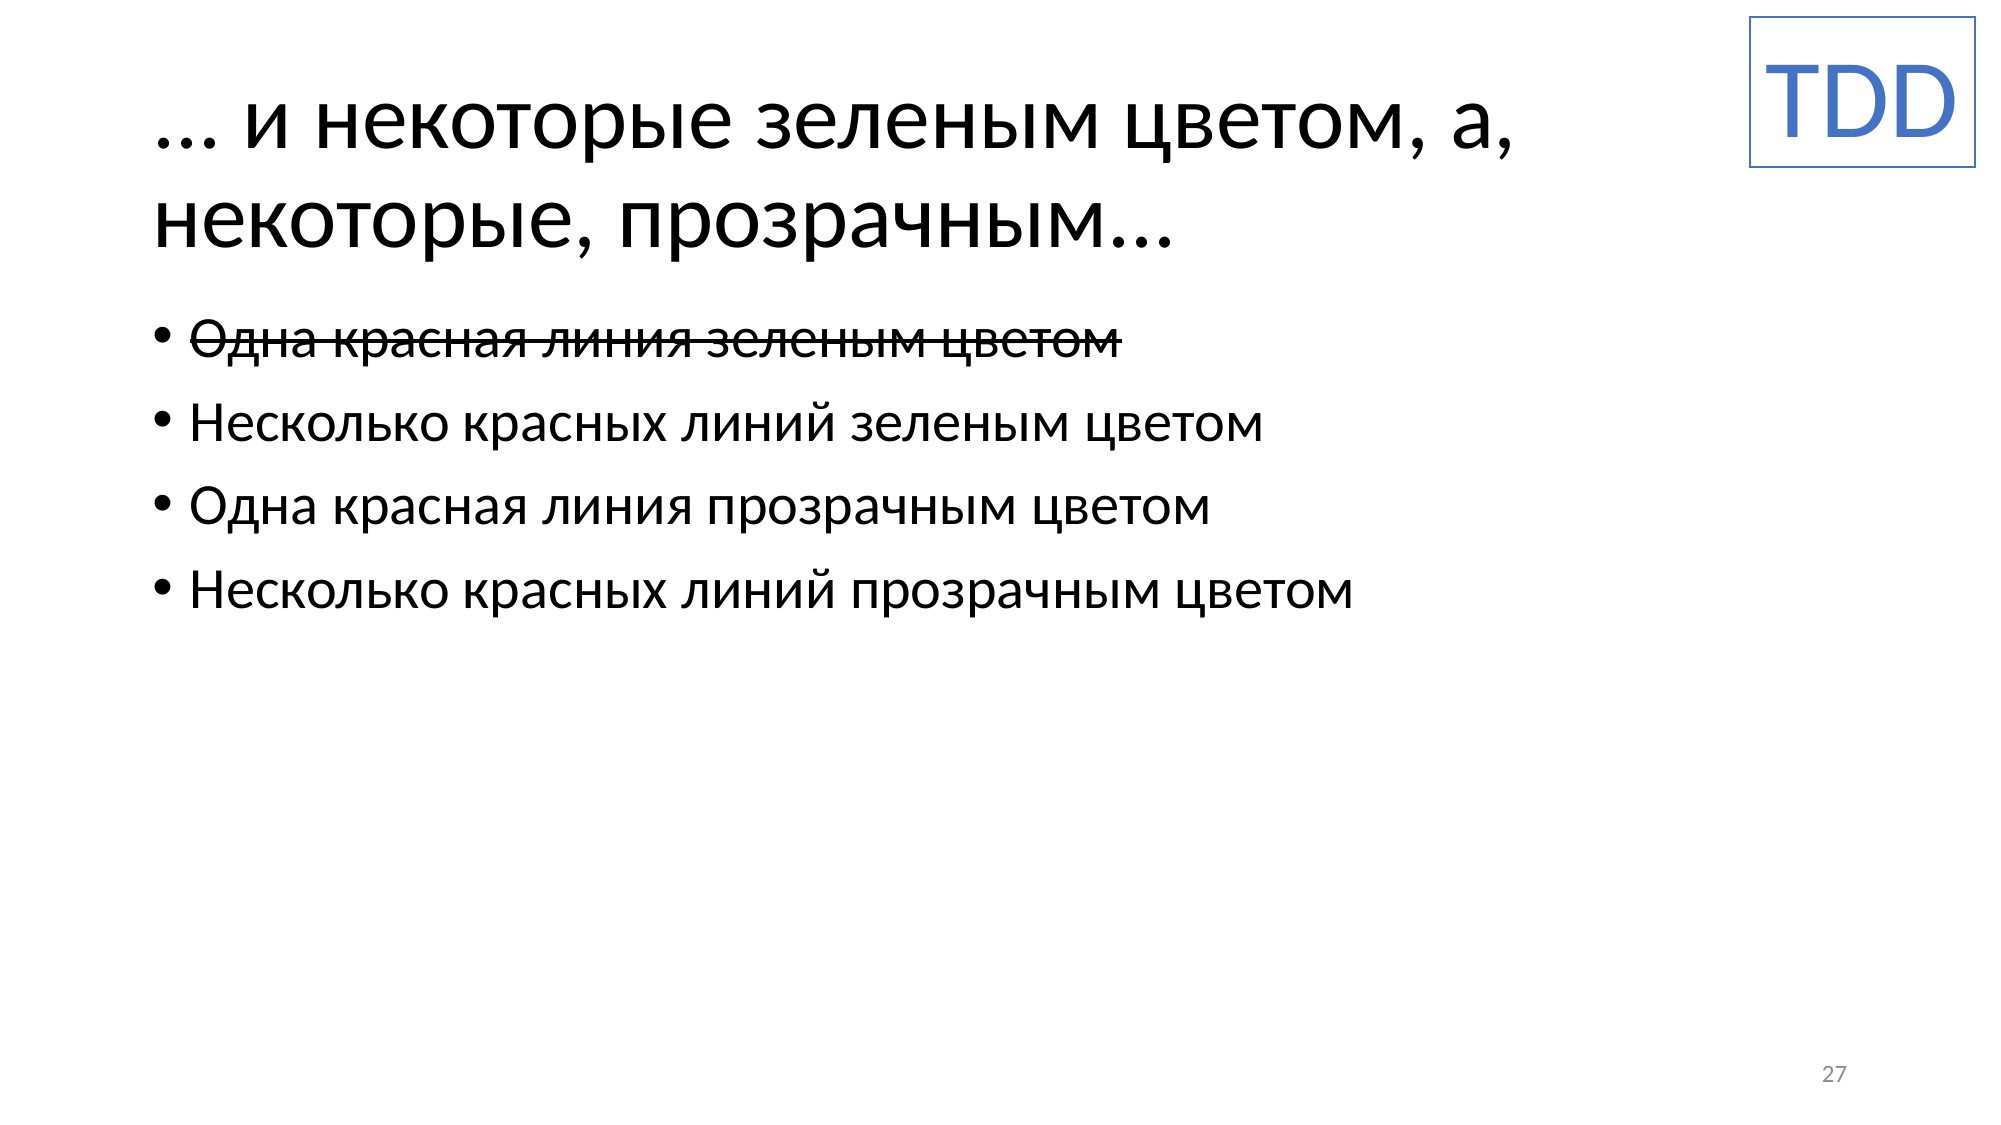

TDD
# ... и некоторые зеленым цветом, а, некоторые, прозрачным...
Одна красная линия зеленым цветом
Несколько красных линий зеленым цветом
Одна красная линия прозрачным цветом
Несколько красных линий прозрачным цветом
27